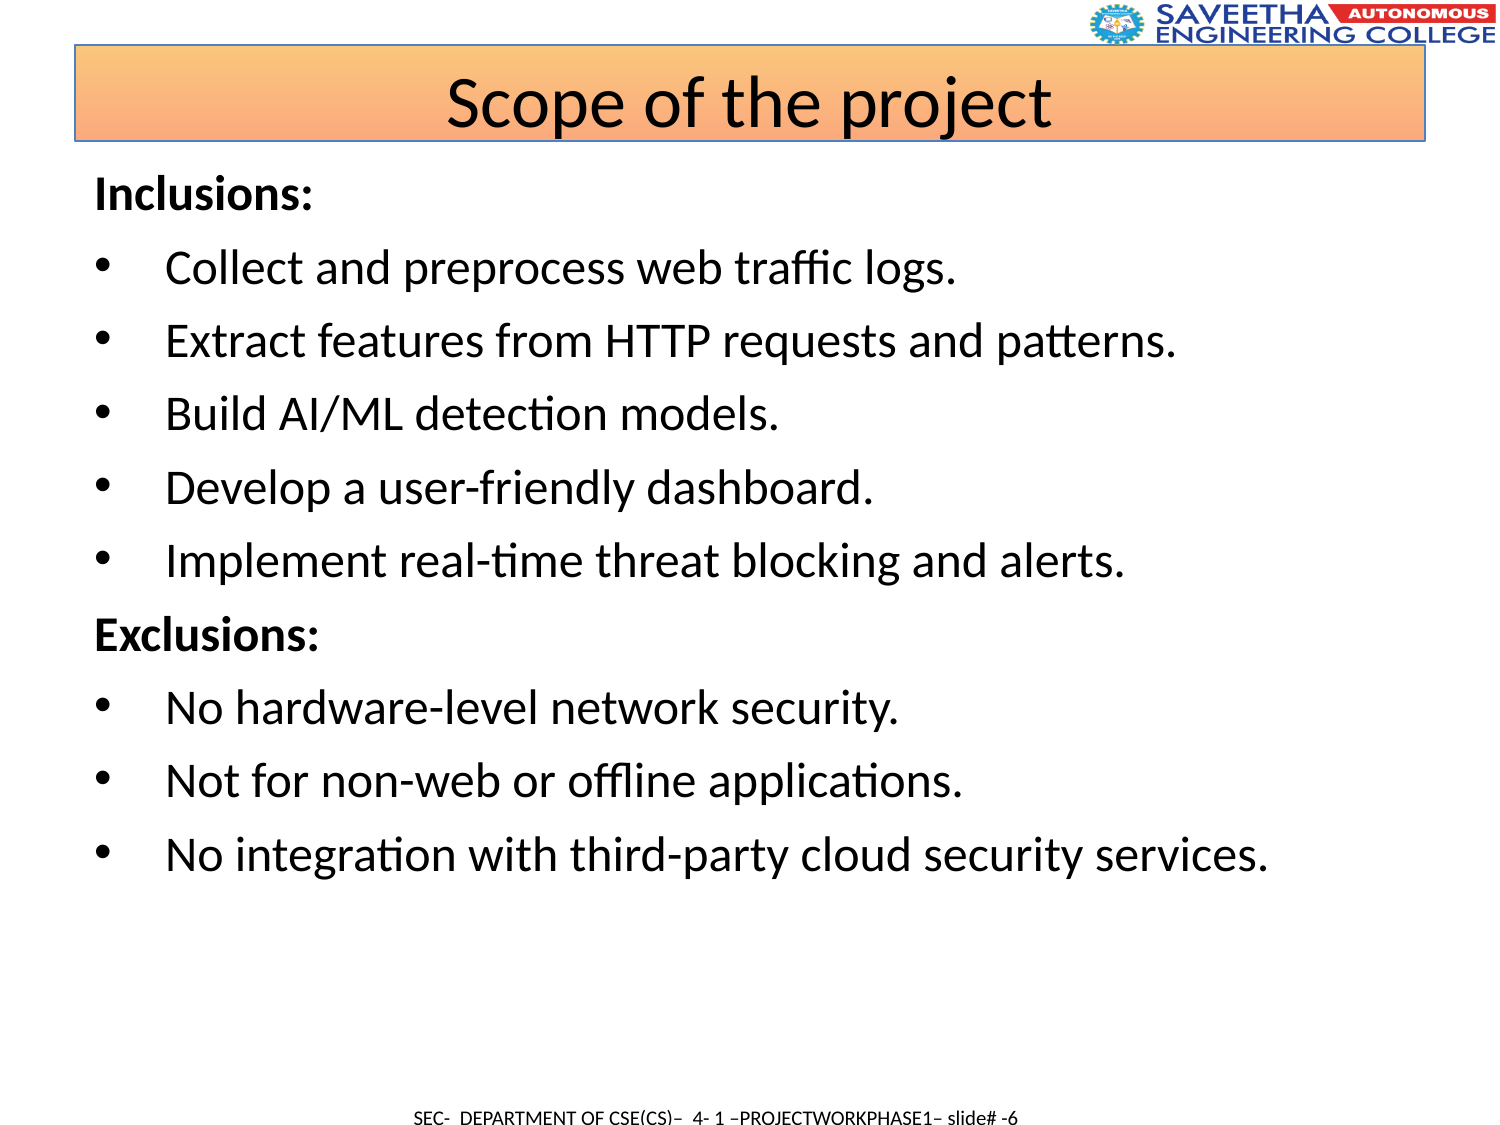

Scope of the project
Inclusions:
Collect and preprocess web traffic logs.
Extract features from HTTP requests and patterns.
Build AI/ML detection models.
Develop a user-friendly dashboard.
Implement real-time threat blocking and alerts.
Exclusions:
No hardware-level network security.
Not for non-web or offline applications.
No integration with third-party cloud security services.